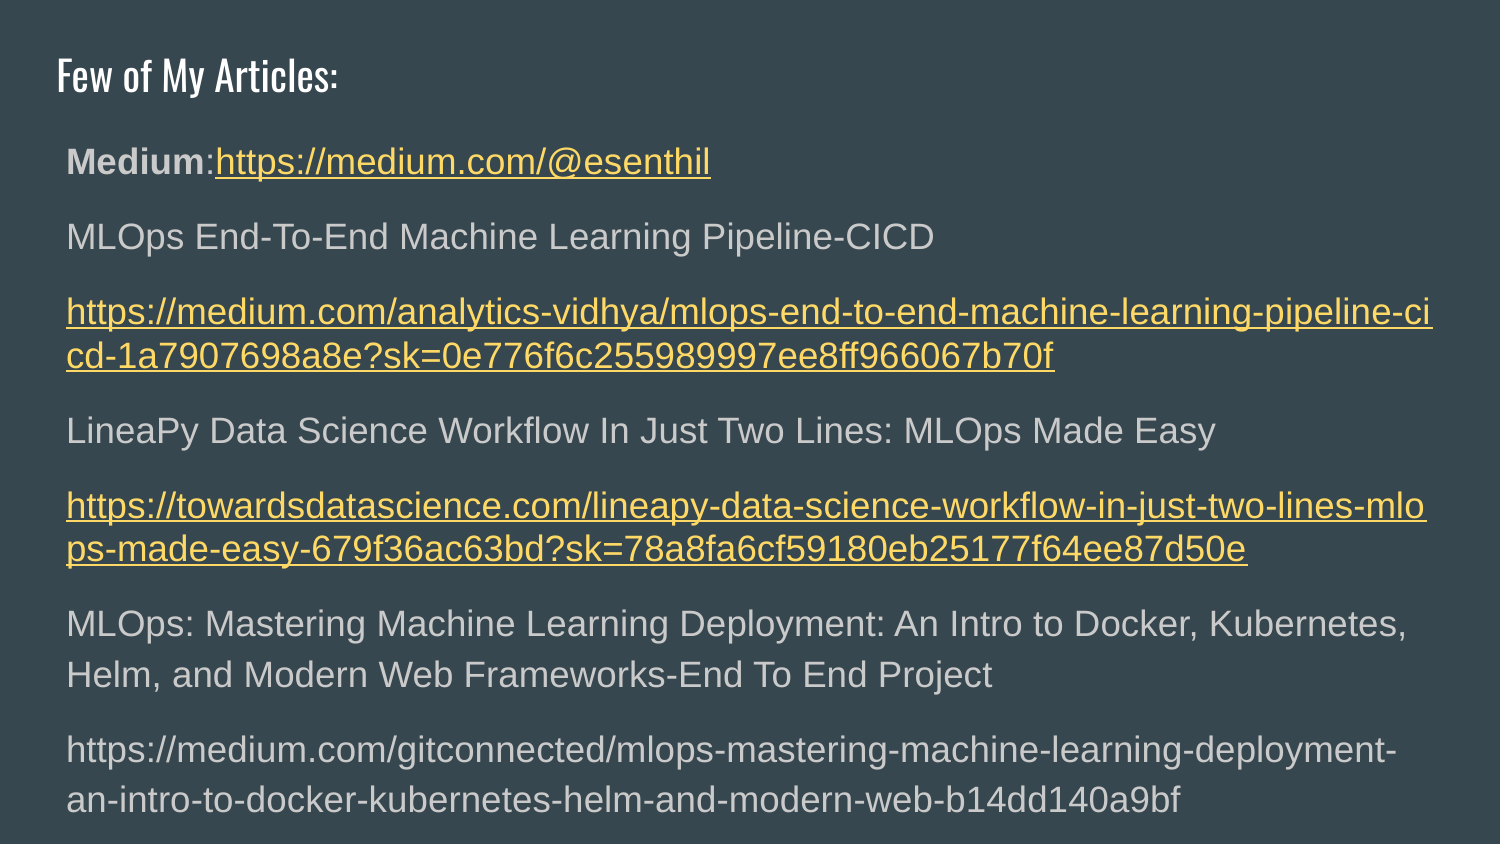

# Few of My Articles:
Medium:https://medium.com/@esenthil
MLOps End-To-End Machine Learning Pipeline-CICD
https://medium.com/analytics-vidhya/mlops-end-to-end-machine-learning-pipeline-cicd-1a7907698a8e?sk=0e776f6c255989997ee8ff966067b70f
LineaPy Data Science Workflow In Just Two Lines: MLOps Made Easy
https://towardsdatascience.com/lineapy-data-science-workflow-in-just-two-lines-mlops-made-easy-679f36ac63bd?sk=78a8fa6cf59180eb25177f64ee87d50e
MLOps: Mastering Machine Learning Deployment: An Intro to Docker, Kubernetes, Helm, and Modern Web Frameworks-End To End Project
https://medium.com/gitconnected/mlops-mastering-machine-learning-deployment-an-intro-to-docker-kubernetes-helm-and-modern-web-b14dd140a9bf